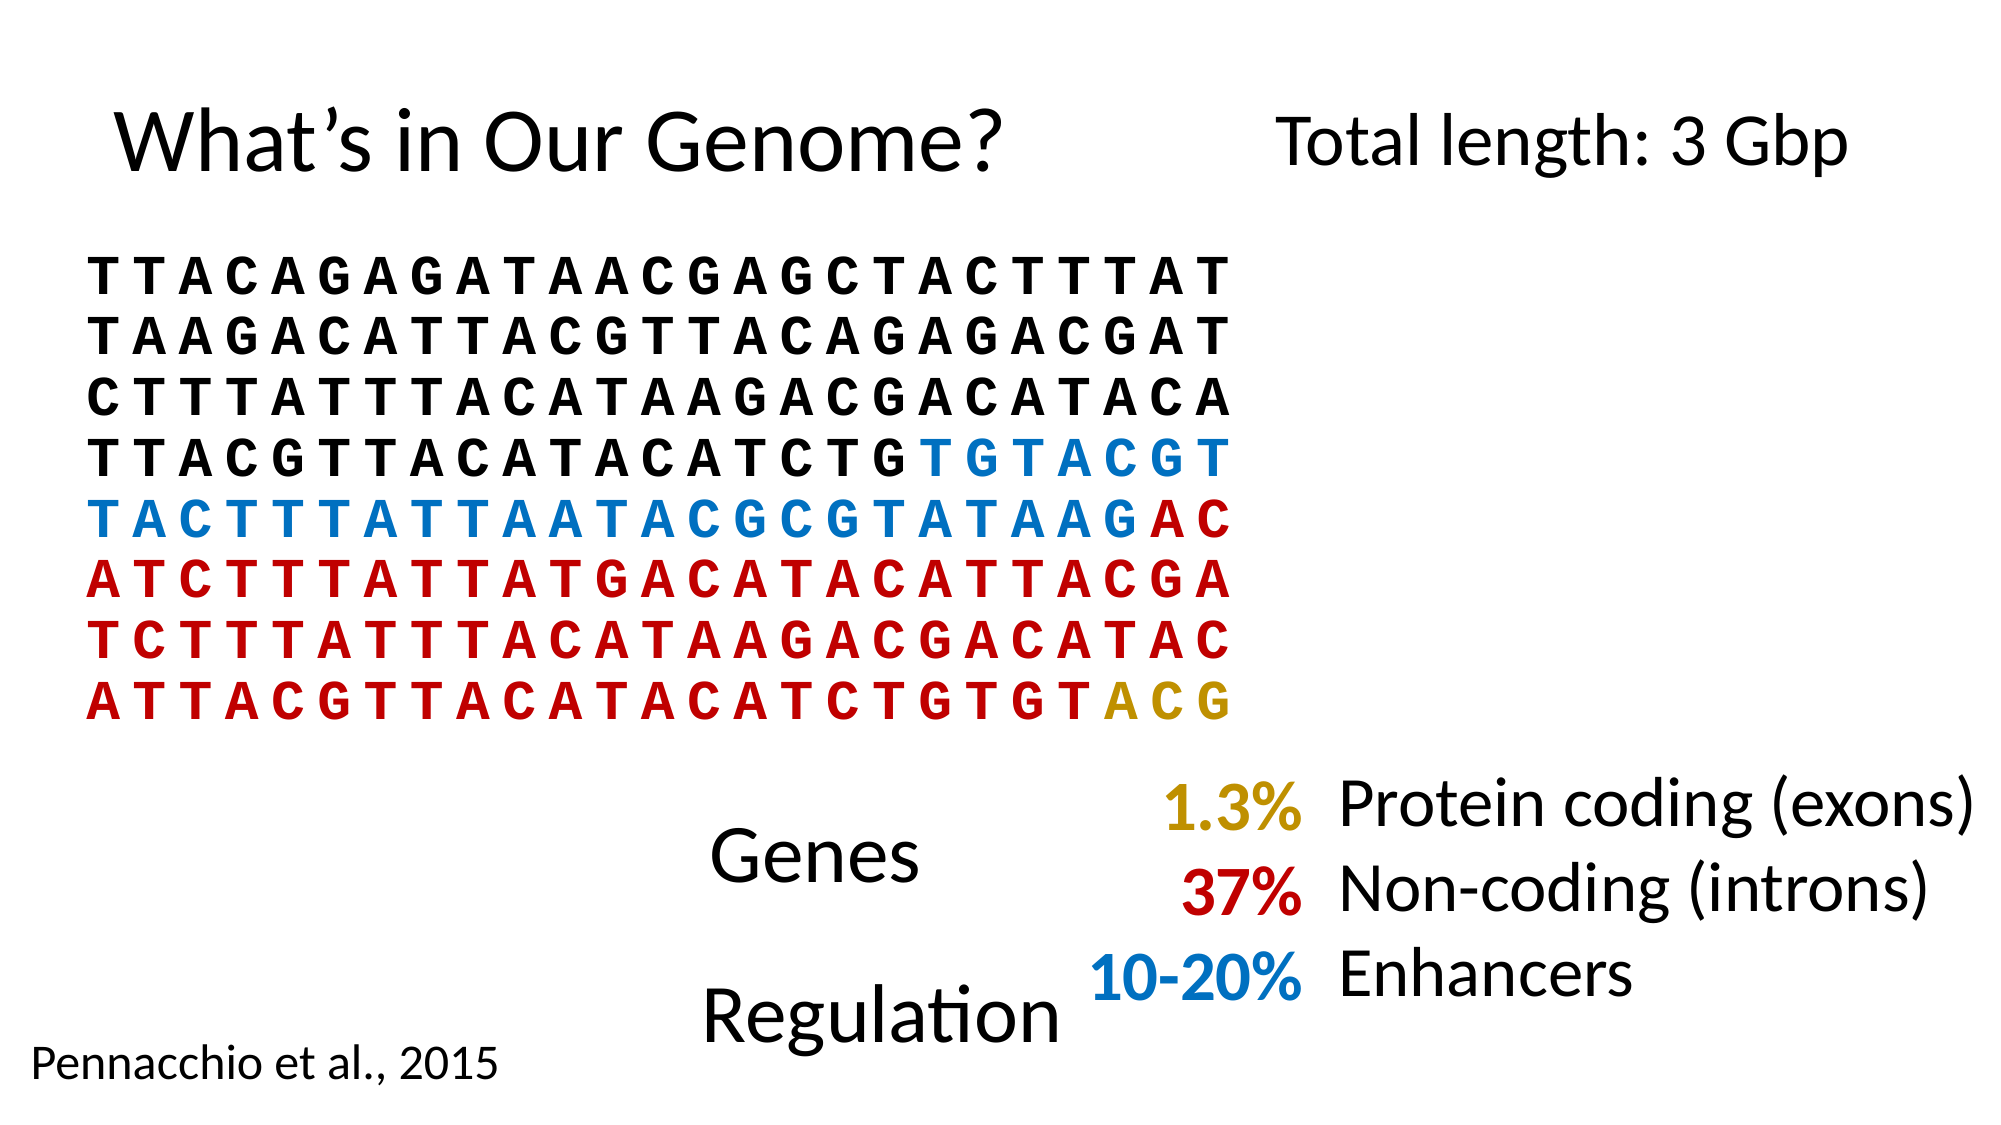

# What’s in Our Genome?
Total length: 3 Gbp
TTACAGAGATAACGAGCTACTTTATTAAGACATTACGTTACAGAGACGATCTTTATTTACATAAGACGACATACATTACGTTACATACATCTGTGTACGTTACTTTATTAATACGCGTATAAGACATCTTTATTATGACATACATTACGATCTTTATTTACATAAGACGACATACATTACGTTACATACATCTGTGTACG

Protein coding (exons)
Non-coding (introns)
Enhancers
1.3%
37%
10-20%
Genes
Regulation
Pennacchio et al., 2015